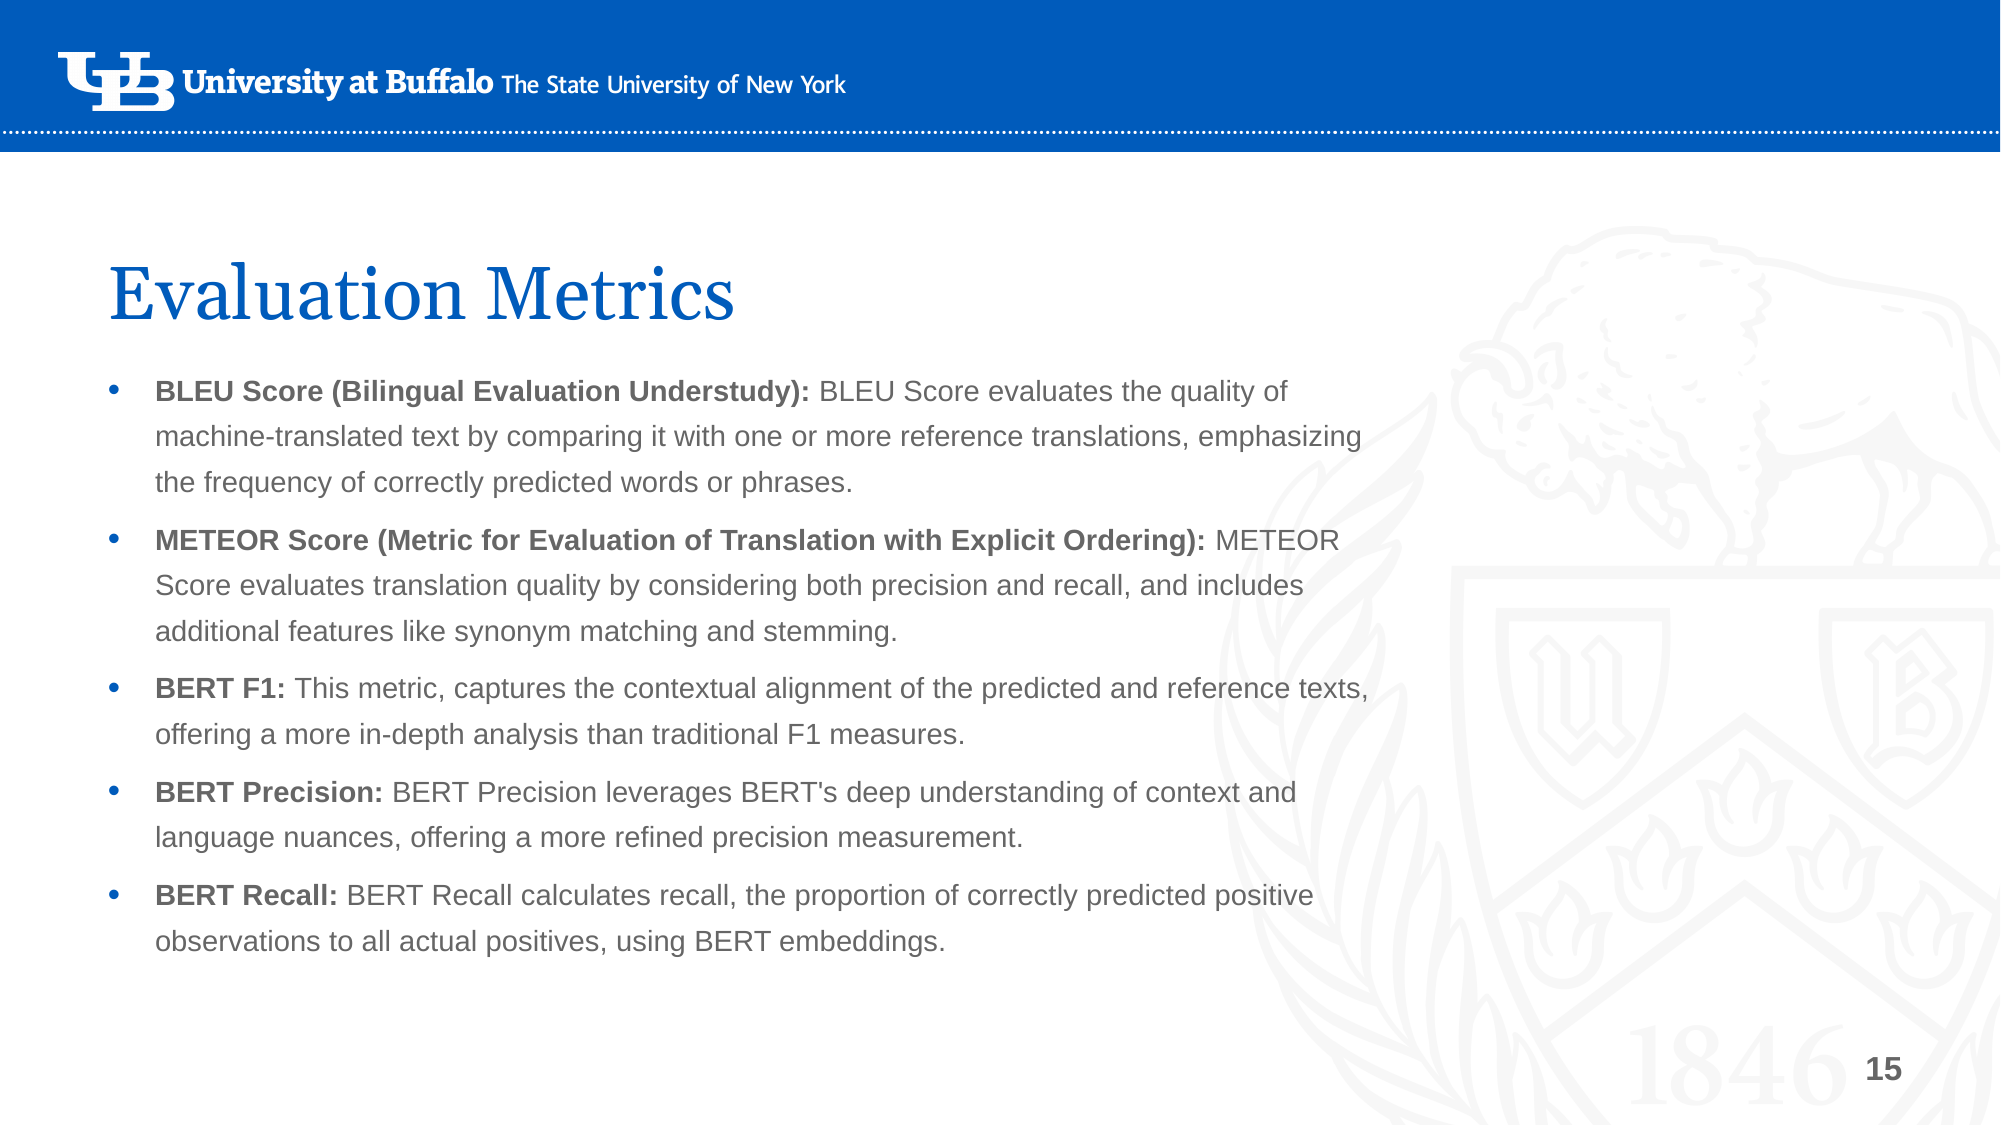

# Evaluation Metrics
BLEU Score (Bilingual Evaluation Understudy): BLEU Score evaluates the quality of machine-translated text by comparing it with one or more reference translations, emphasizing the frequency of correctly predicted words or phrases.
METEOR Score (Metric for Evaluation of Translation with Explicit Ordering): METEOR Score evaluates translation quality by considering both precision and recall, and includes additional features like synonym matching and stemming.
BERT F1: This metric, captures the contextual alignment of the predicted and reference texts, offering a more in-depth analysis than traditional F1 measures.
BERT Precision: BERT Precision leverages BERT's deep understanding of context and language nuances, offering a more refined precision measurement.
BERT Recall: BERT Recall calculates recall, the proportion of correctly predicted positive observations to all actual positives, using BERT embeddings.

15